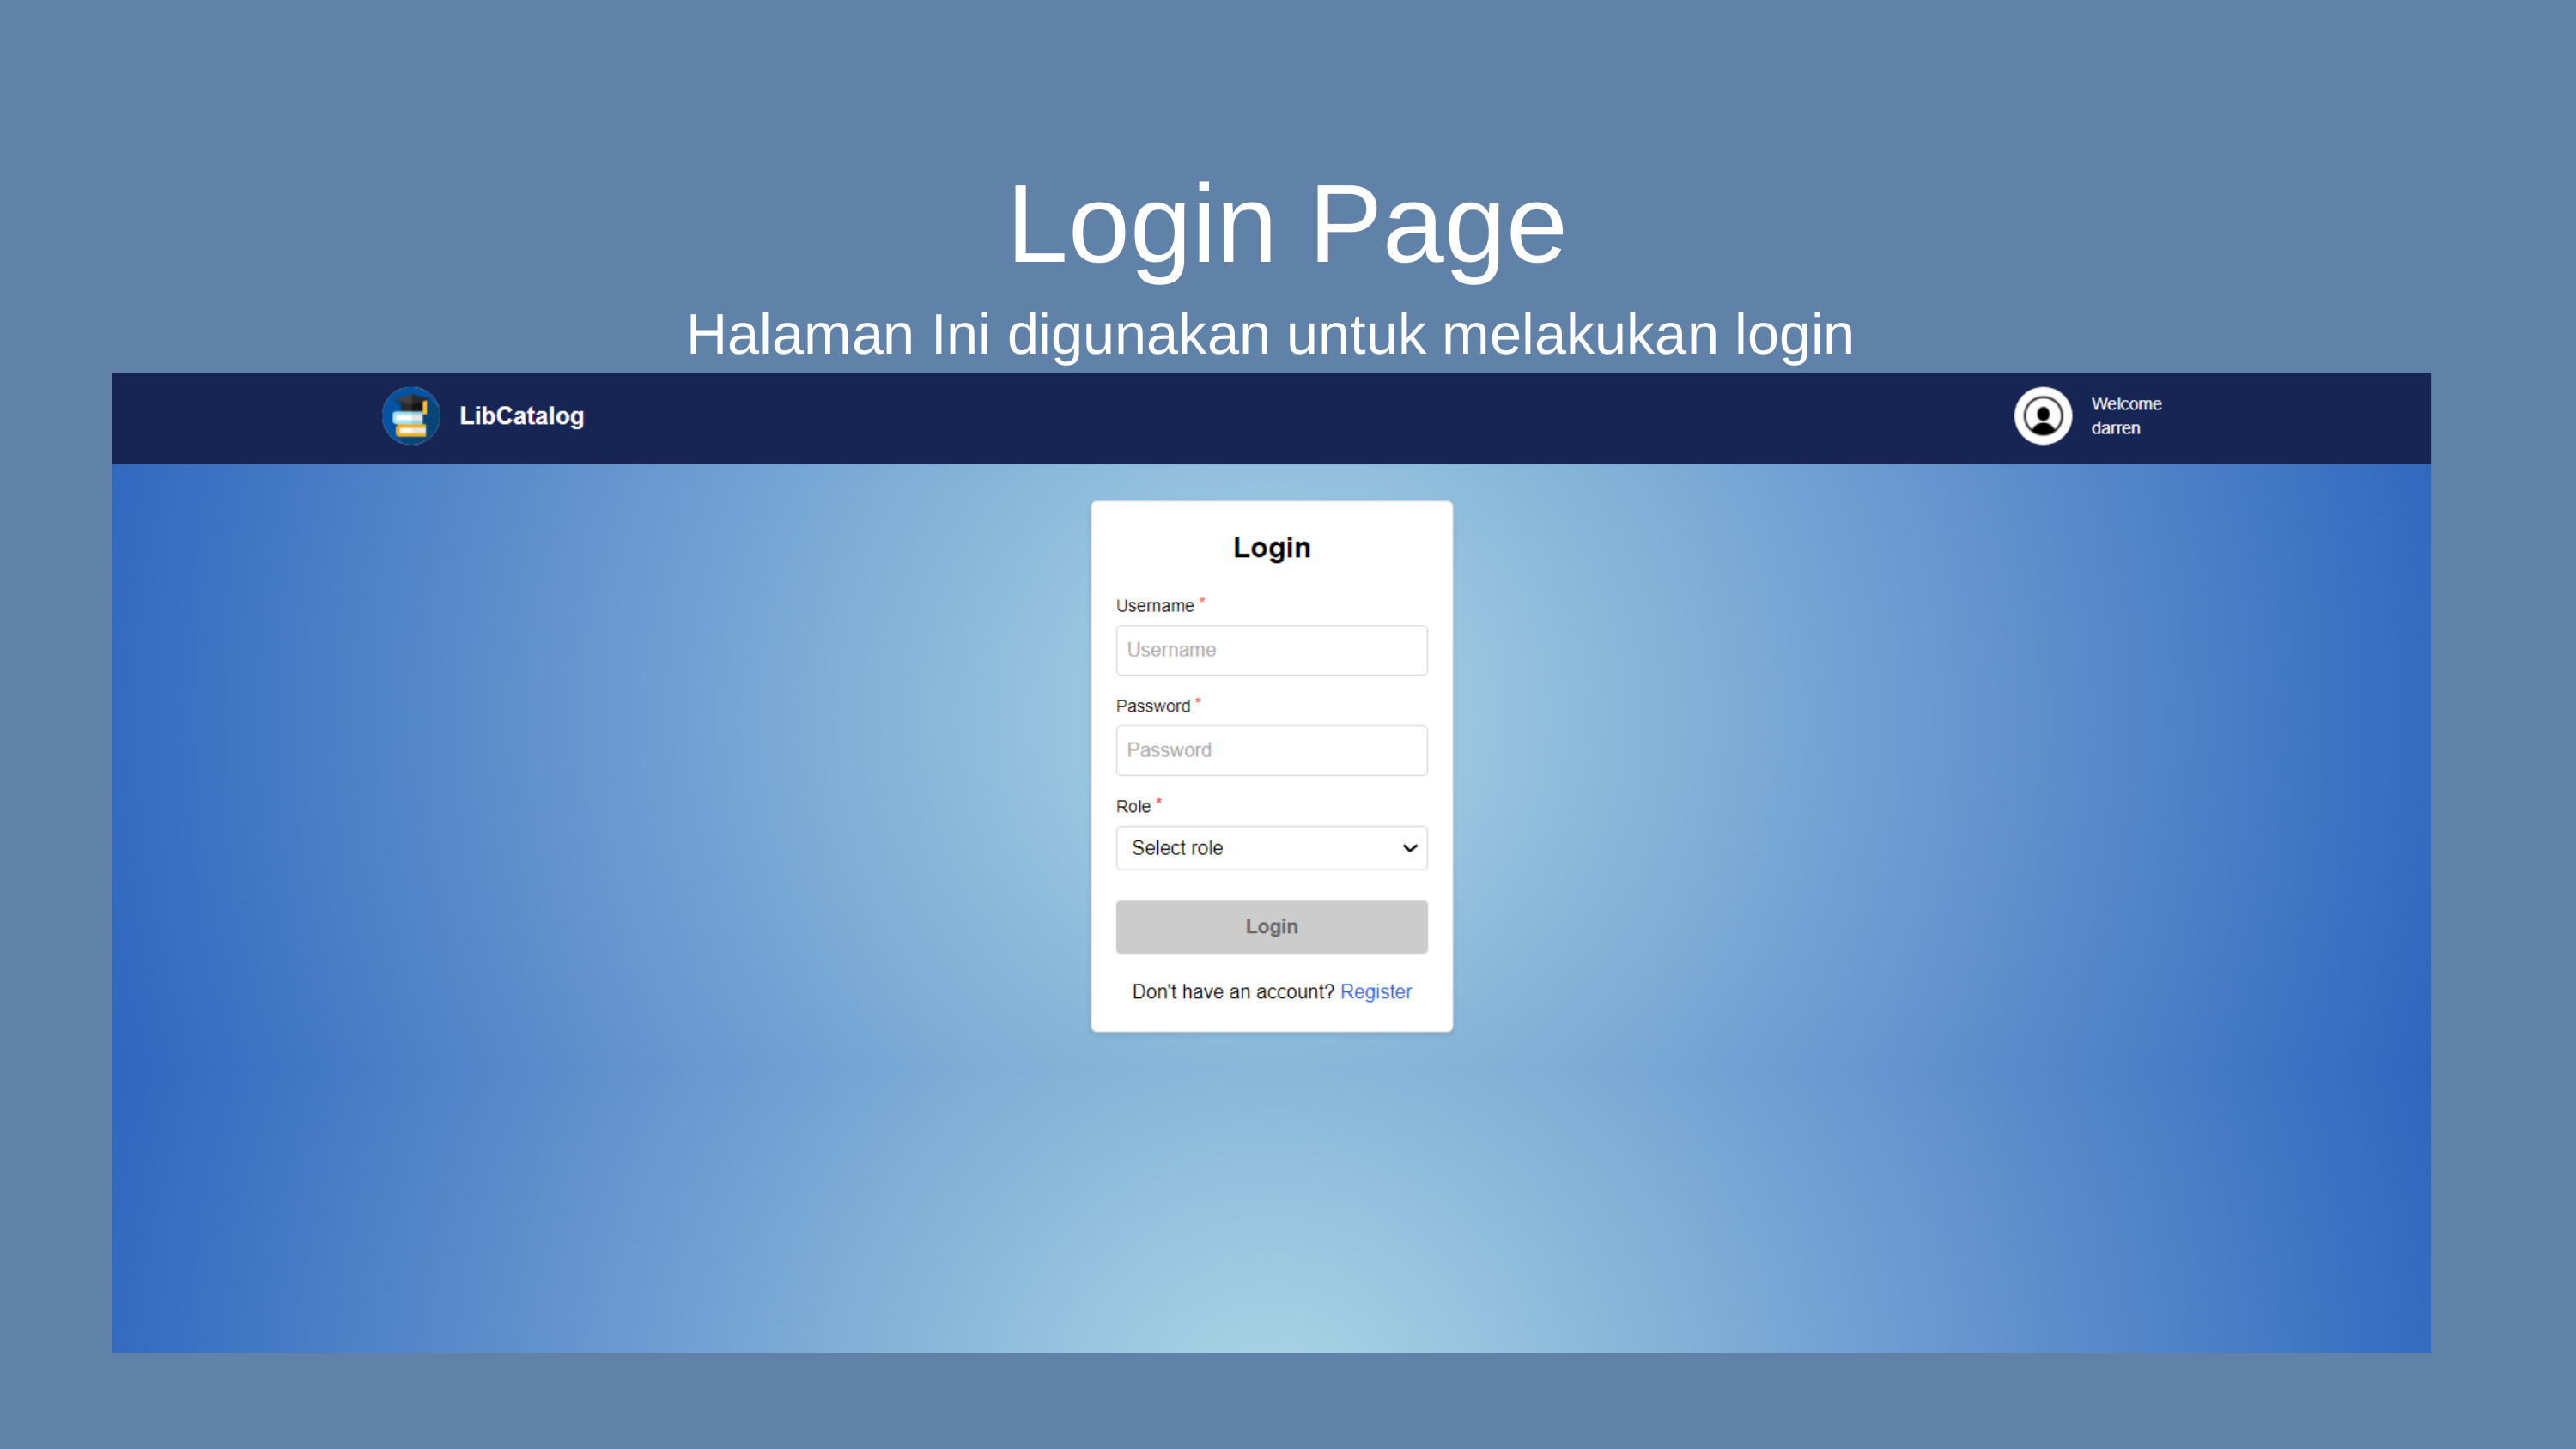

Login Page
Halaman Ini digunakan untuk melakukan login